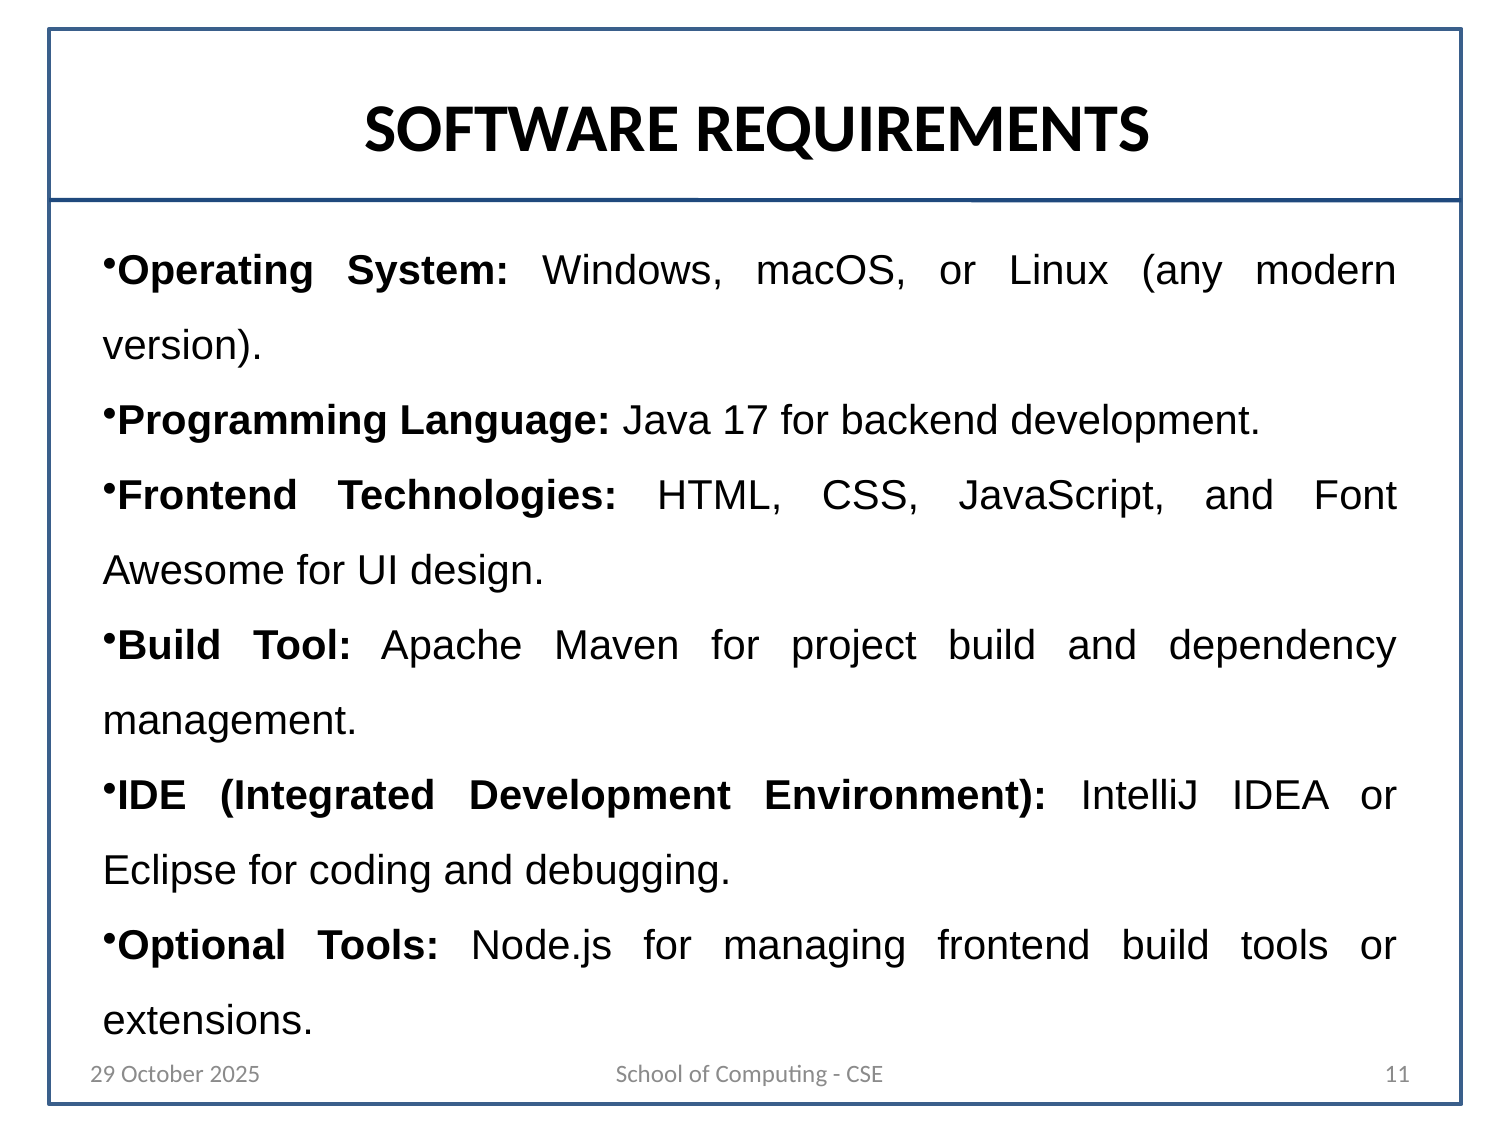

# SOFTWARE REQUIREMENTS
Operating System: Windows, macOS, or Linux (any modern version).
Programming Language: Java 17 for backend development.
Frontend Technologies: HTML, CSS, JavaScript, and Font Awesome for UI design.
Build Tool: Apache Maven for project build and dependency management.
IDE (Integrated Development Environment): IntelliJ IDEA or Eclipse for coding and debugging.
Optional Tools: Node.js for managing frontend build tools or extensions.
29 October 2025
School of Computing - CSE
11